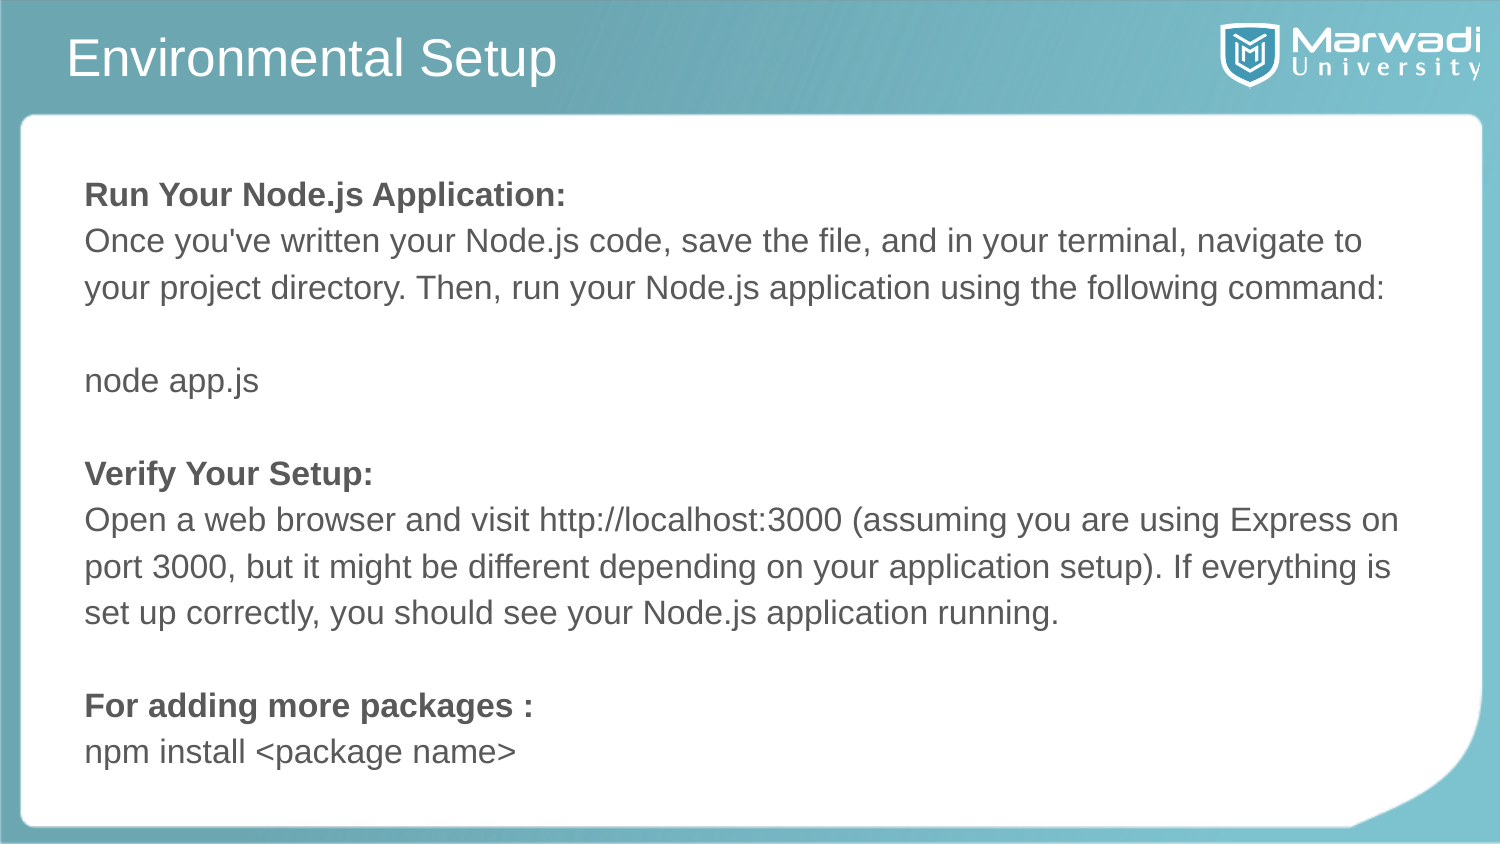

# Environmental Setup
Run Your Node.js Application:
Once you've written your Node.js code, save the file, and in your terminal, navigate to your project directory. Then, run your Node.js application using the following command:

node app.js

Verify Your Setup:
Open a web browser and visit http://localhost:3000 (assuming you are using Express on port 3000, but it might be different depending on your application setup). If everything is set up correctly, you should see your Node.js application running.

For adding more packages :
npm install <package name>